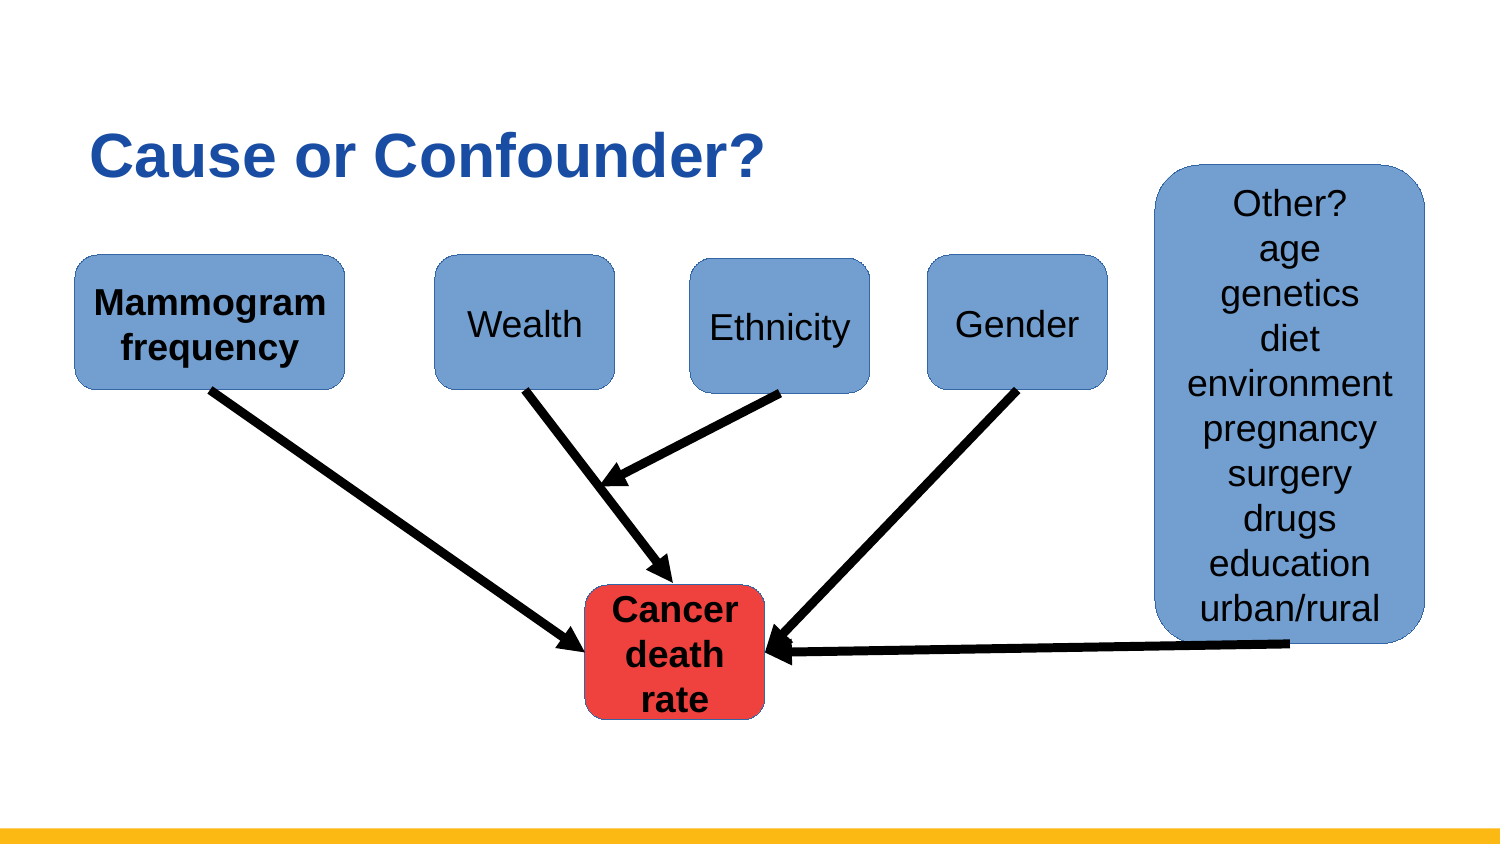

Cause or Confounder?
Other?
age
genetics
diet
environment
pregnancy
surgery
drugs
education
urban/rural
Mammogram
frequency
Wealth
Gender
Ethnicity
Cancer
death
rate